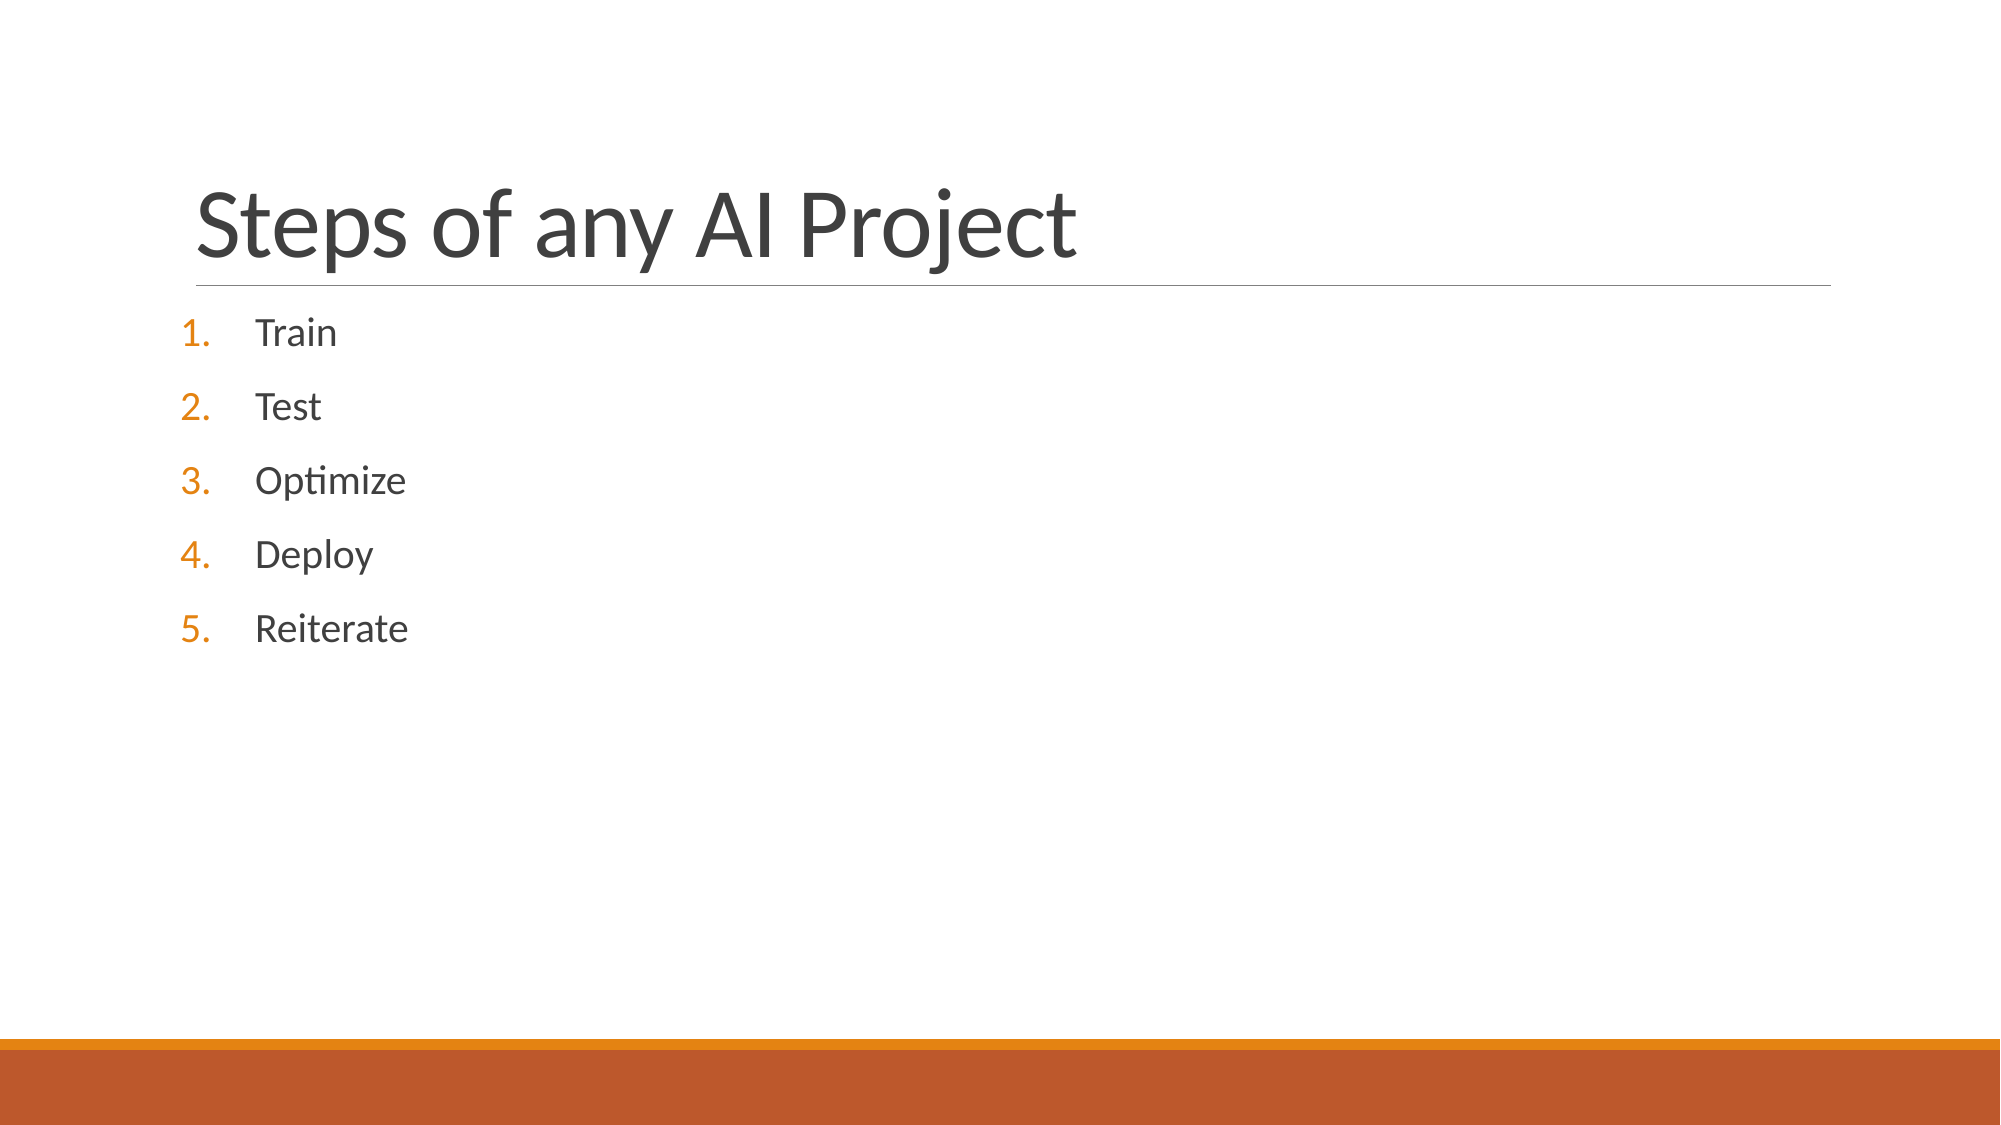

# Steps of any AI Project
Train
Test
Optimize
Deploy
Reiterate